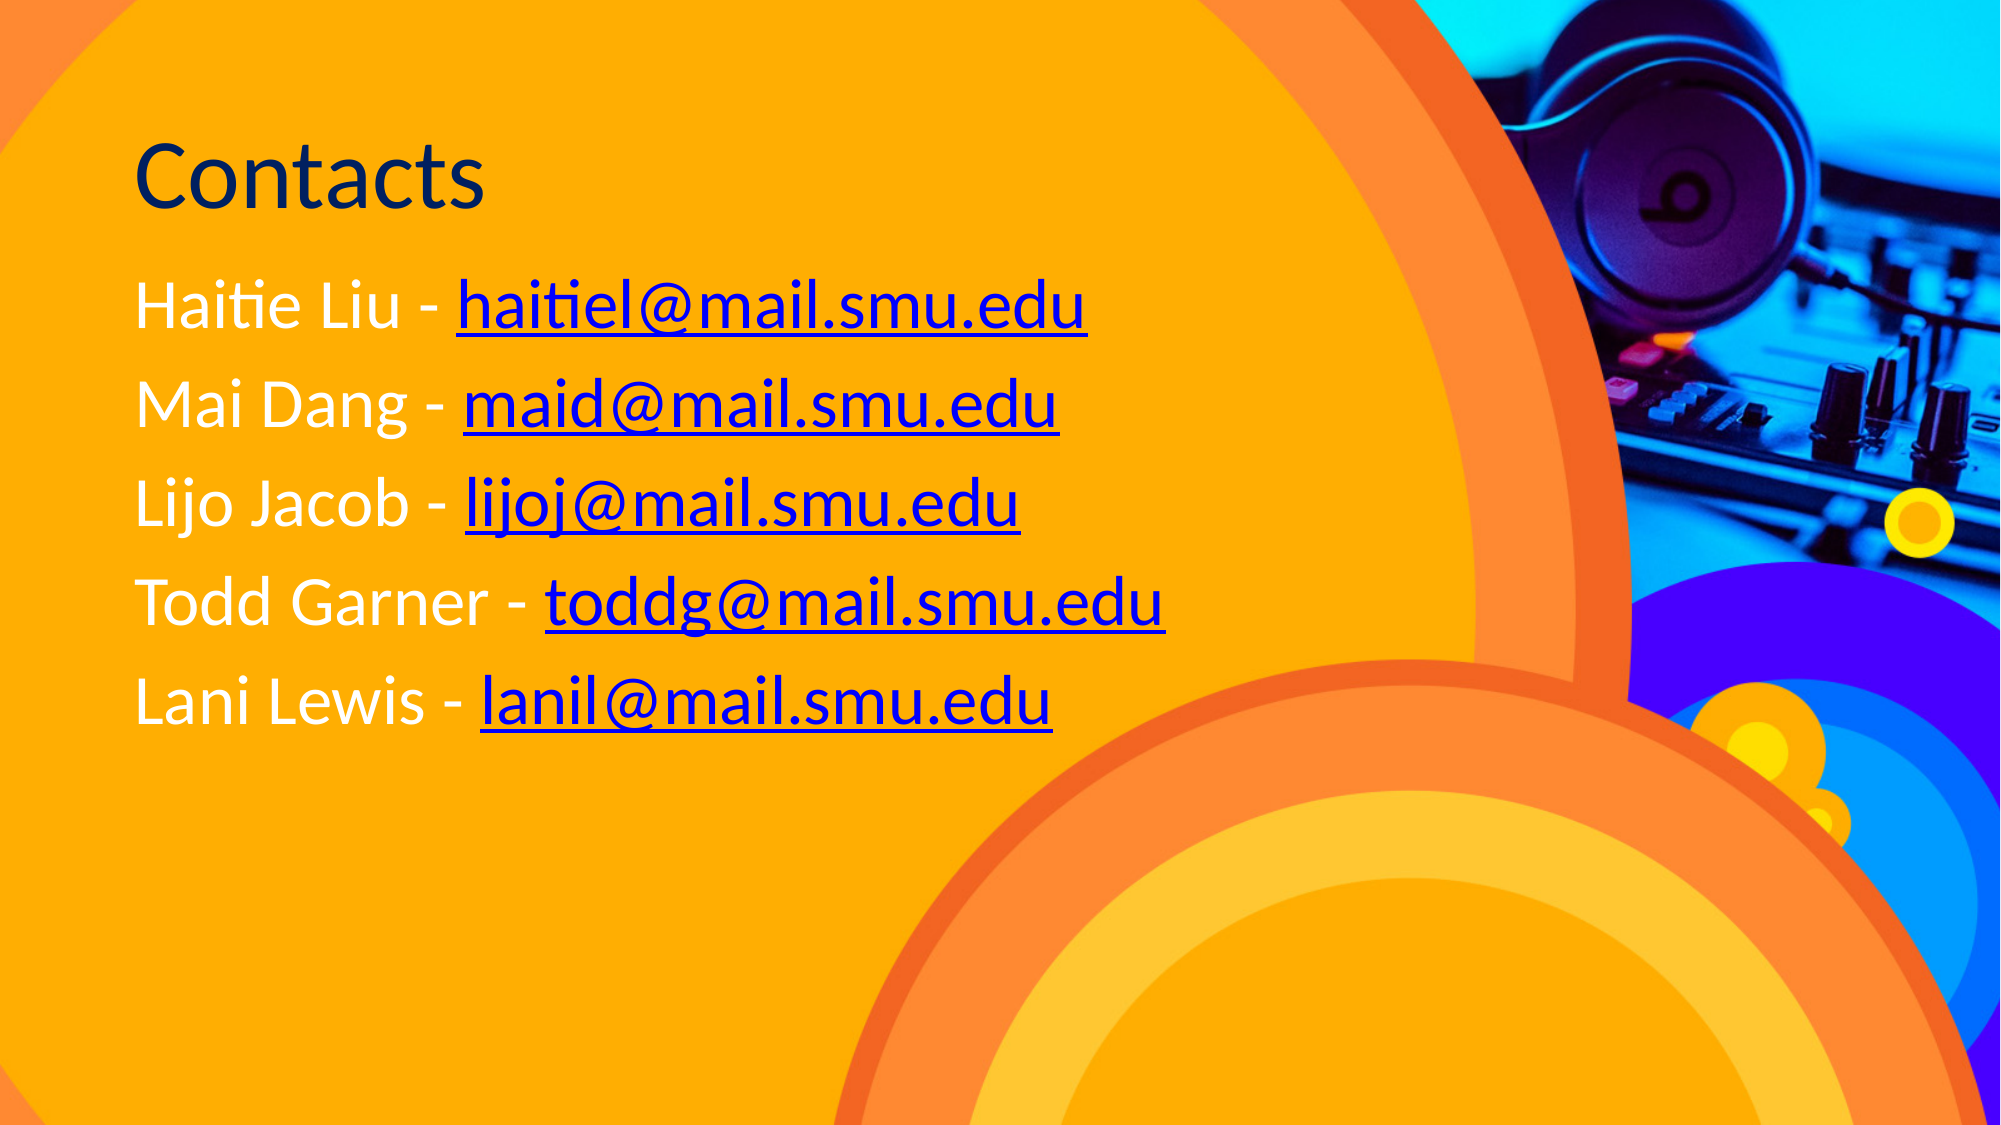

# Contacts
Haitie Liu - haitiel@mail.smu.edu
Mai Dang - maid@mail.smu.edu
Lijo Jacob - lijoj@mail.smu.edu
Todd Garner - toddg@mail.smu.edu
Lani Lewis - lanil@mail.smu.edu